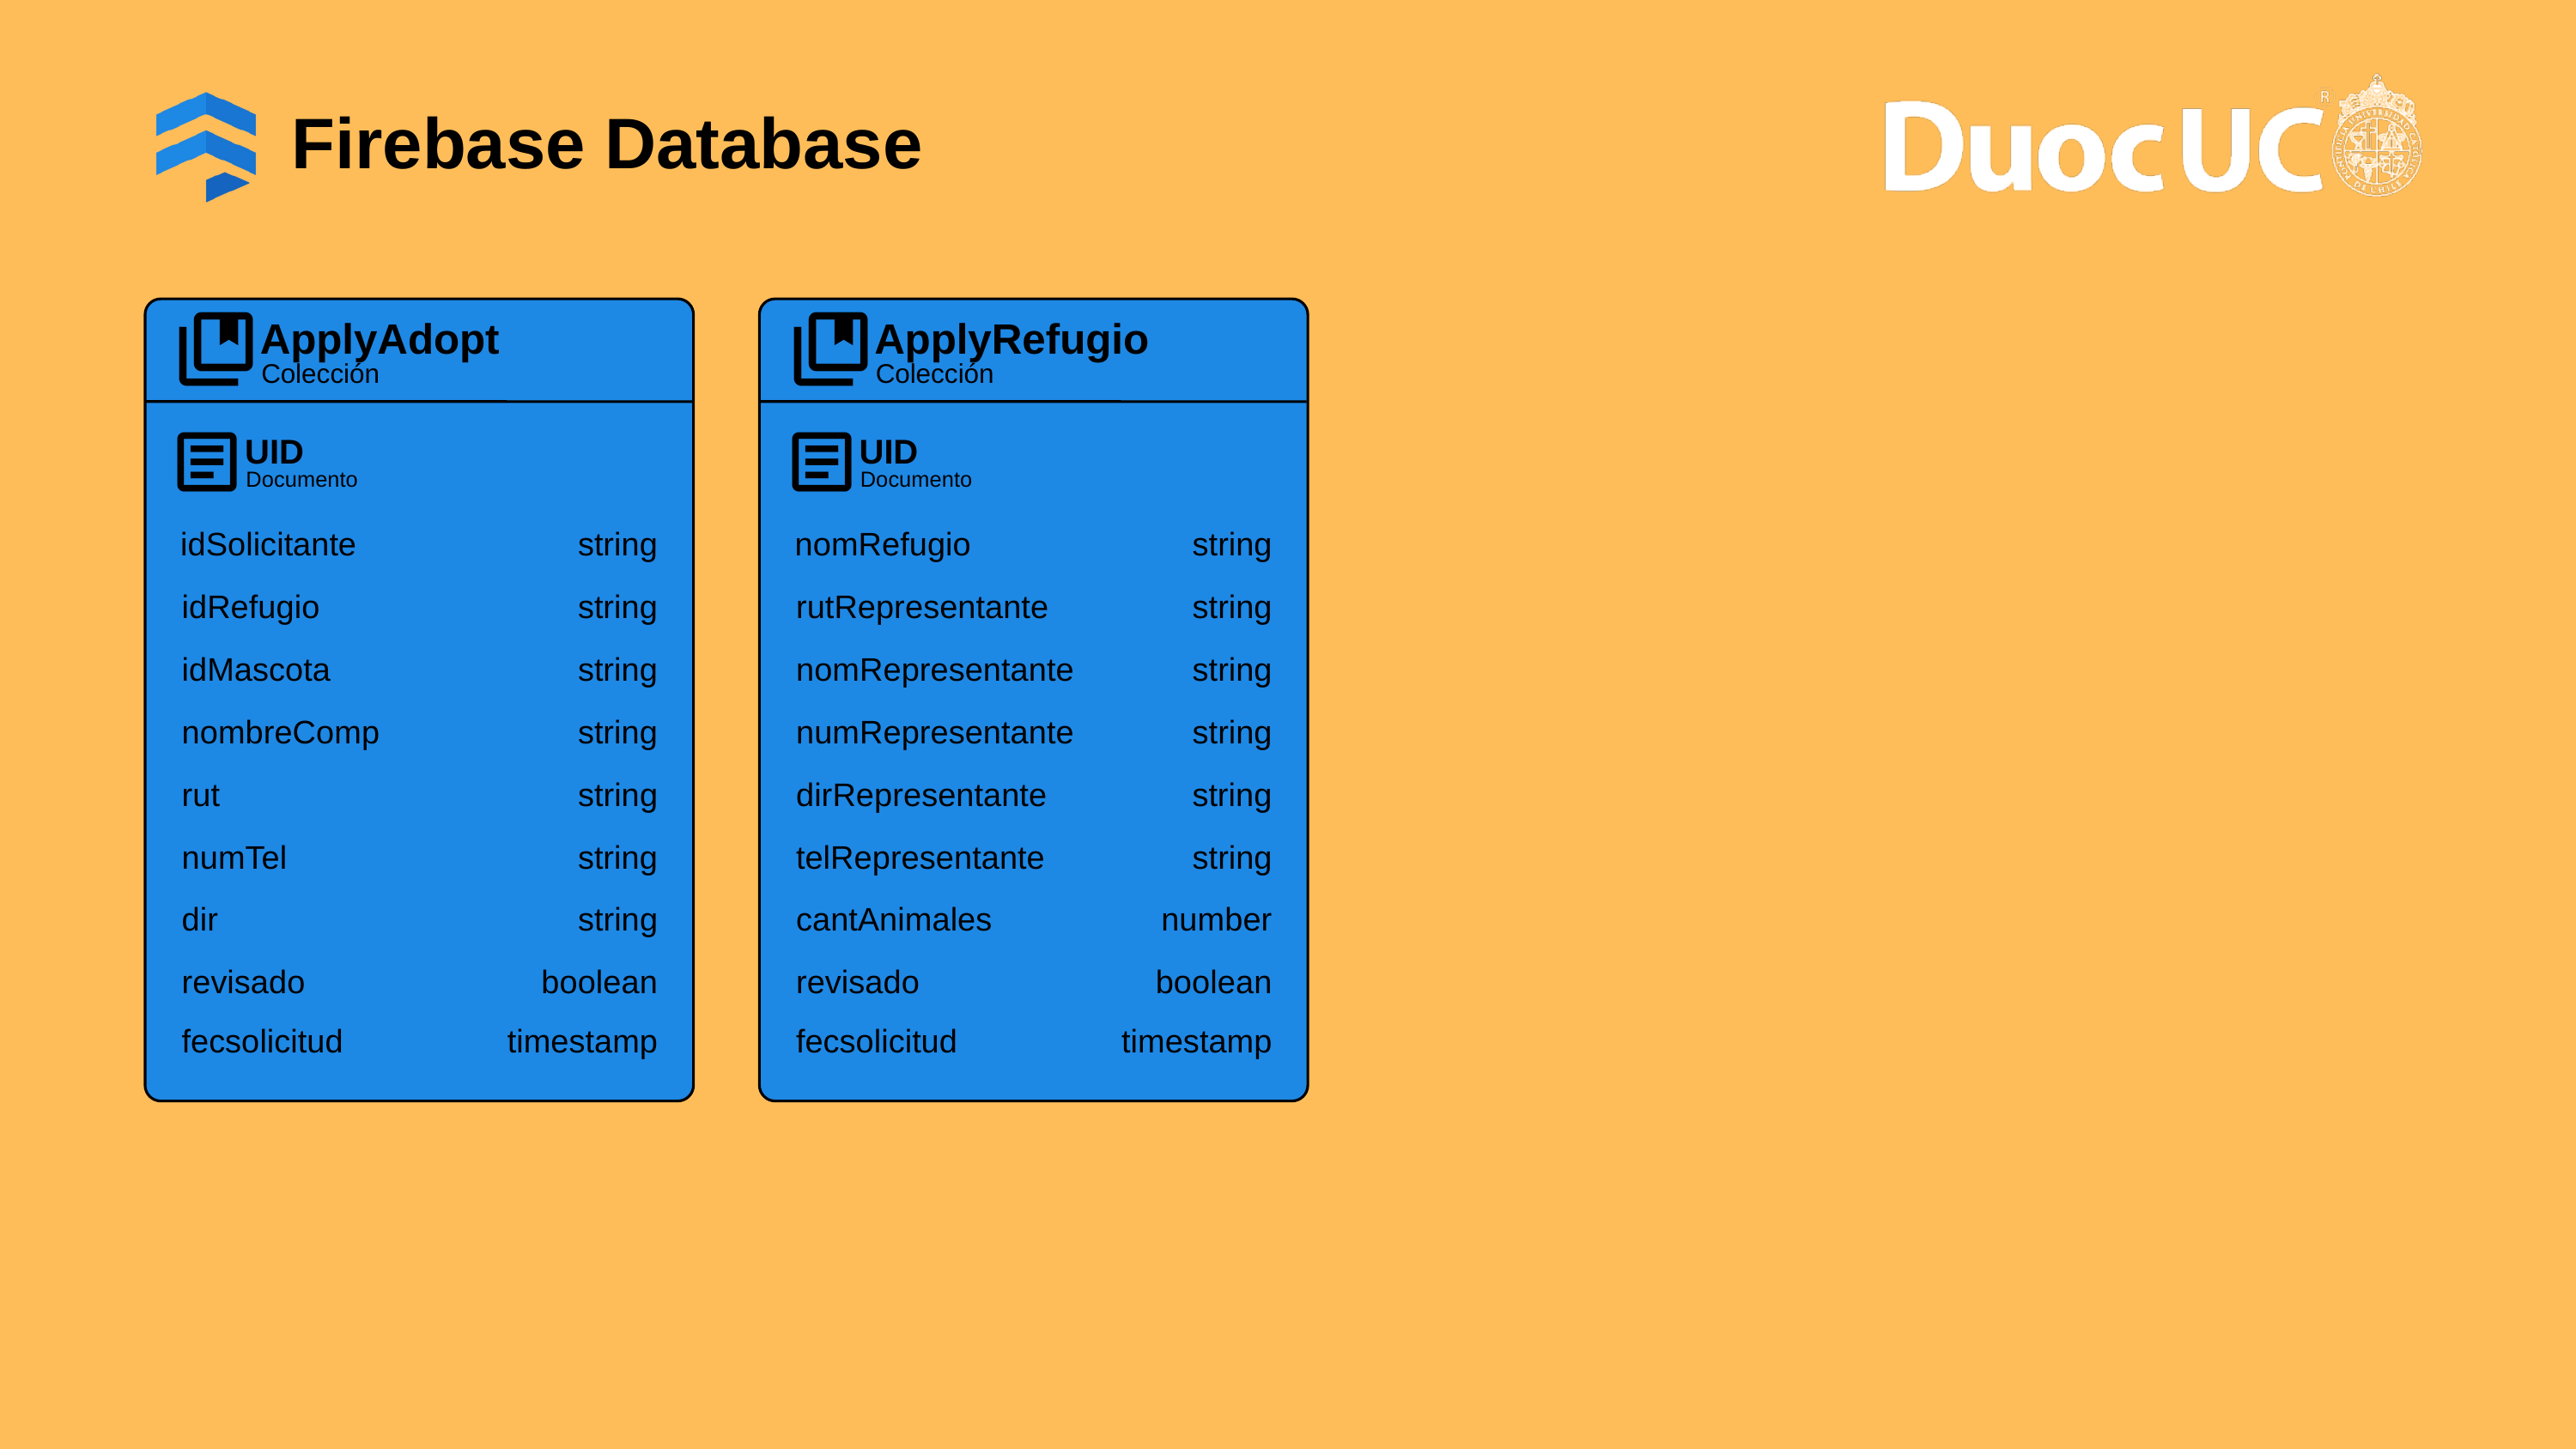

Firebase Database

ApplyAdopt
ApplyRefugio
Colección
Colección

UID
UID
Documento
Documento
idSolicitante
string
nomRefugio
string
idRefugio
string
rutRepresentante
string
idMascota
string
nomRepresentante
string
nombreComp
string
numRepresentante
string
rut
string
dirRepresentante
string
numTel
string

telRepresentante
string

dir
string
cantAnimales
number
revisado
boolean
revisado
boolean
fecsolicitud
timestamp
fecsolicitud
timestamp